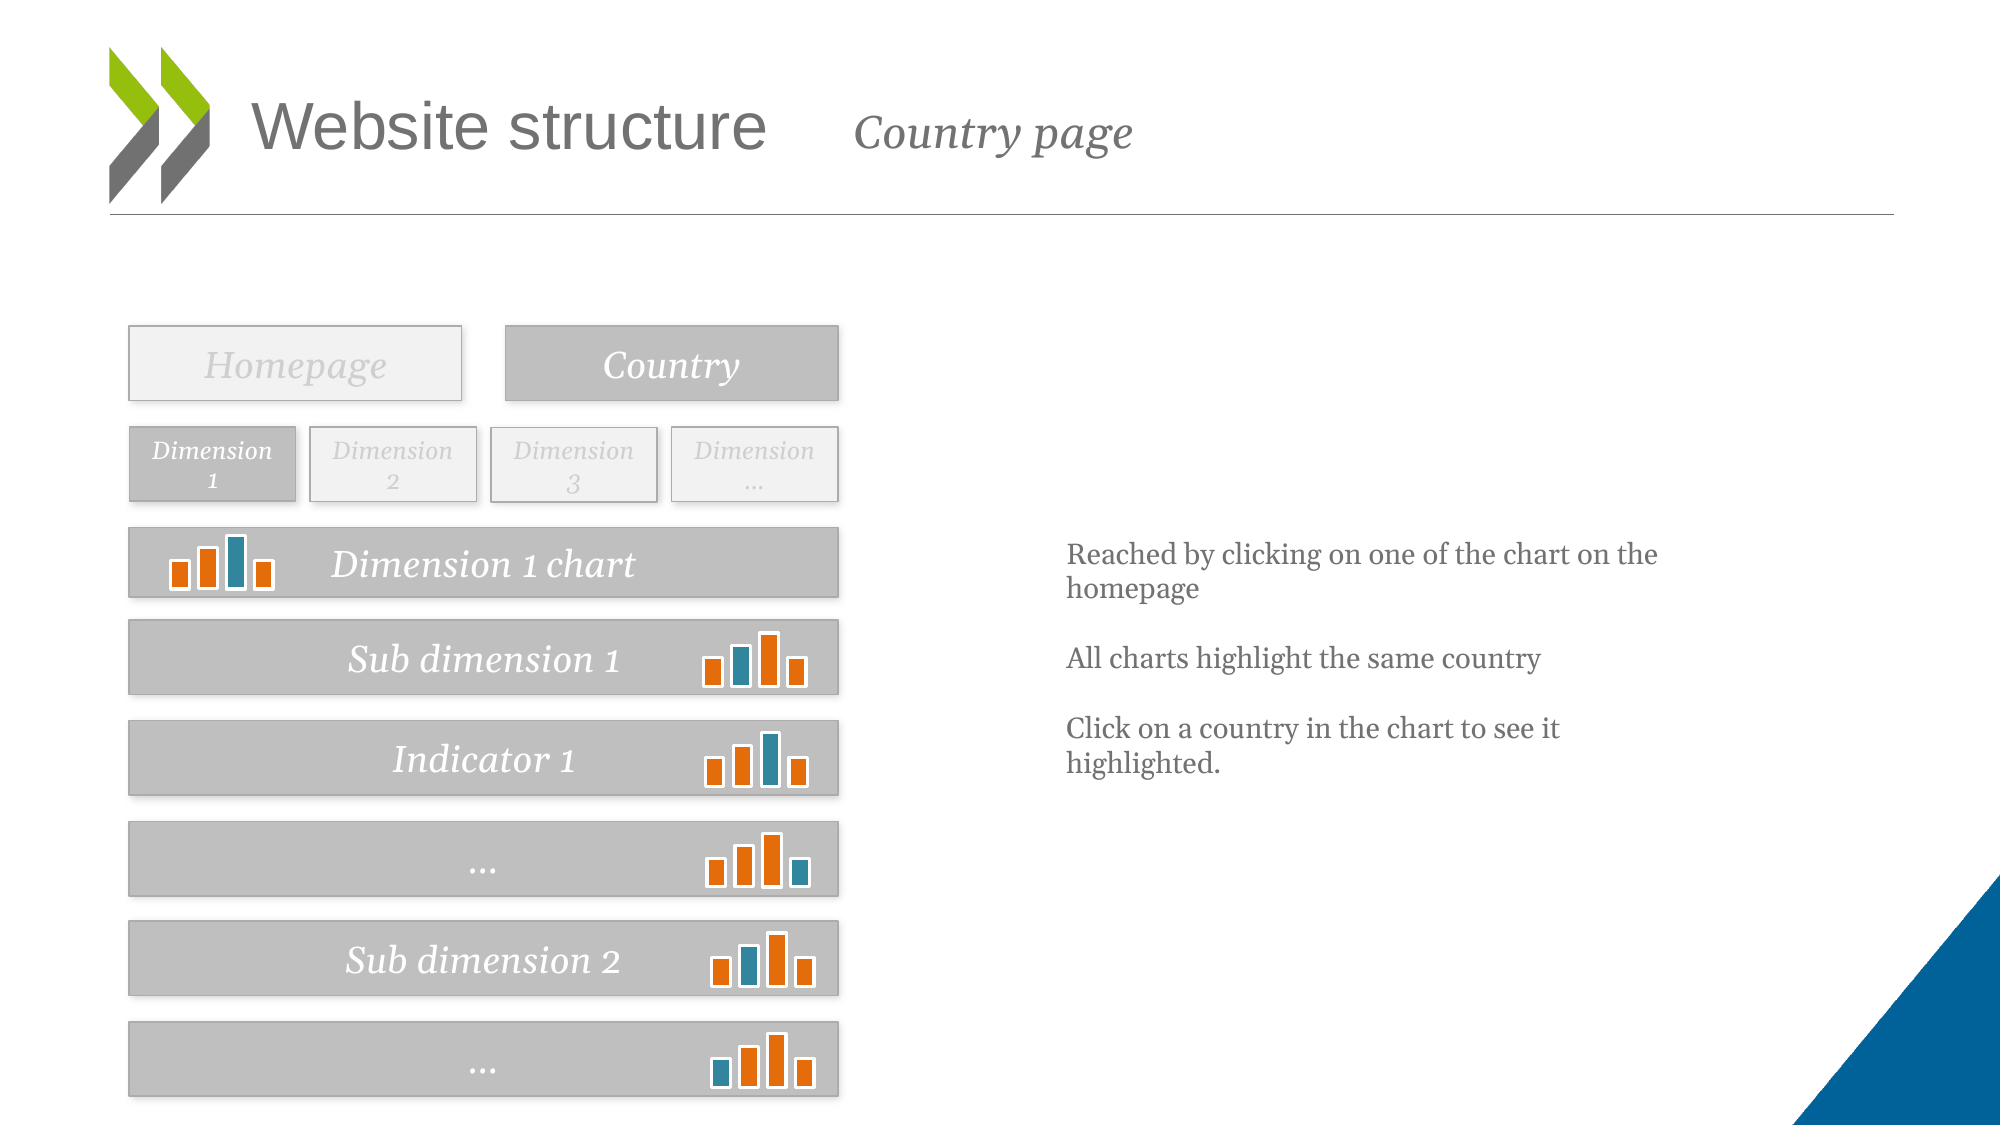

# Website structure
Country page
Homepage
Country
Dimension 1
Dimension 2
Dimension …
Dimension 3
Dimension 1 chart
Reached by clicking on one of the chart on the homepage

All charts highlight the same country

Click on a country in the chart to see it highlighted.

Sub dimension 1

Indicator 1

…

Sub dimension 2

…